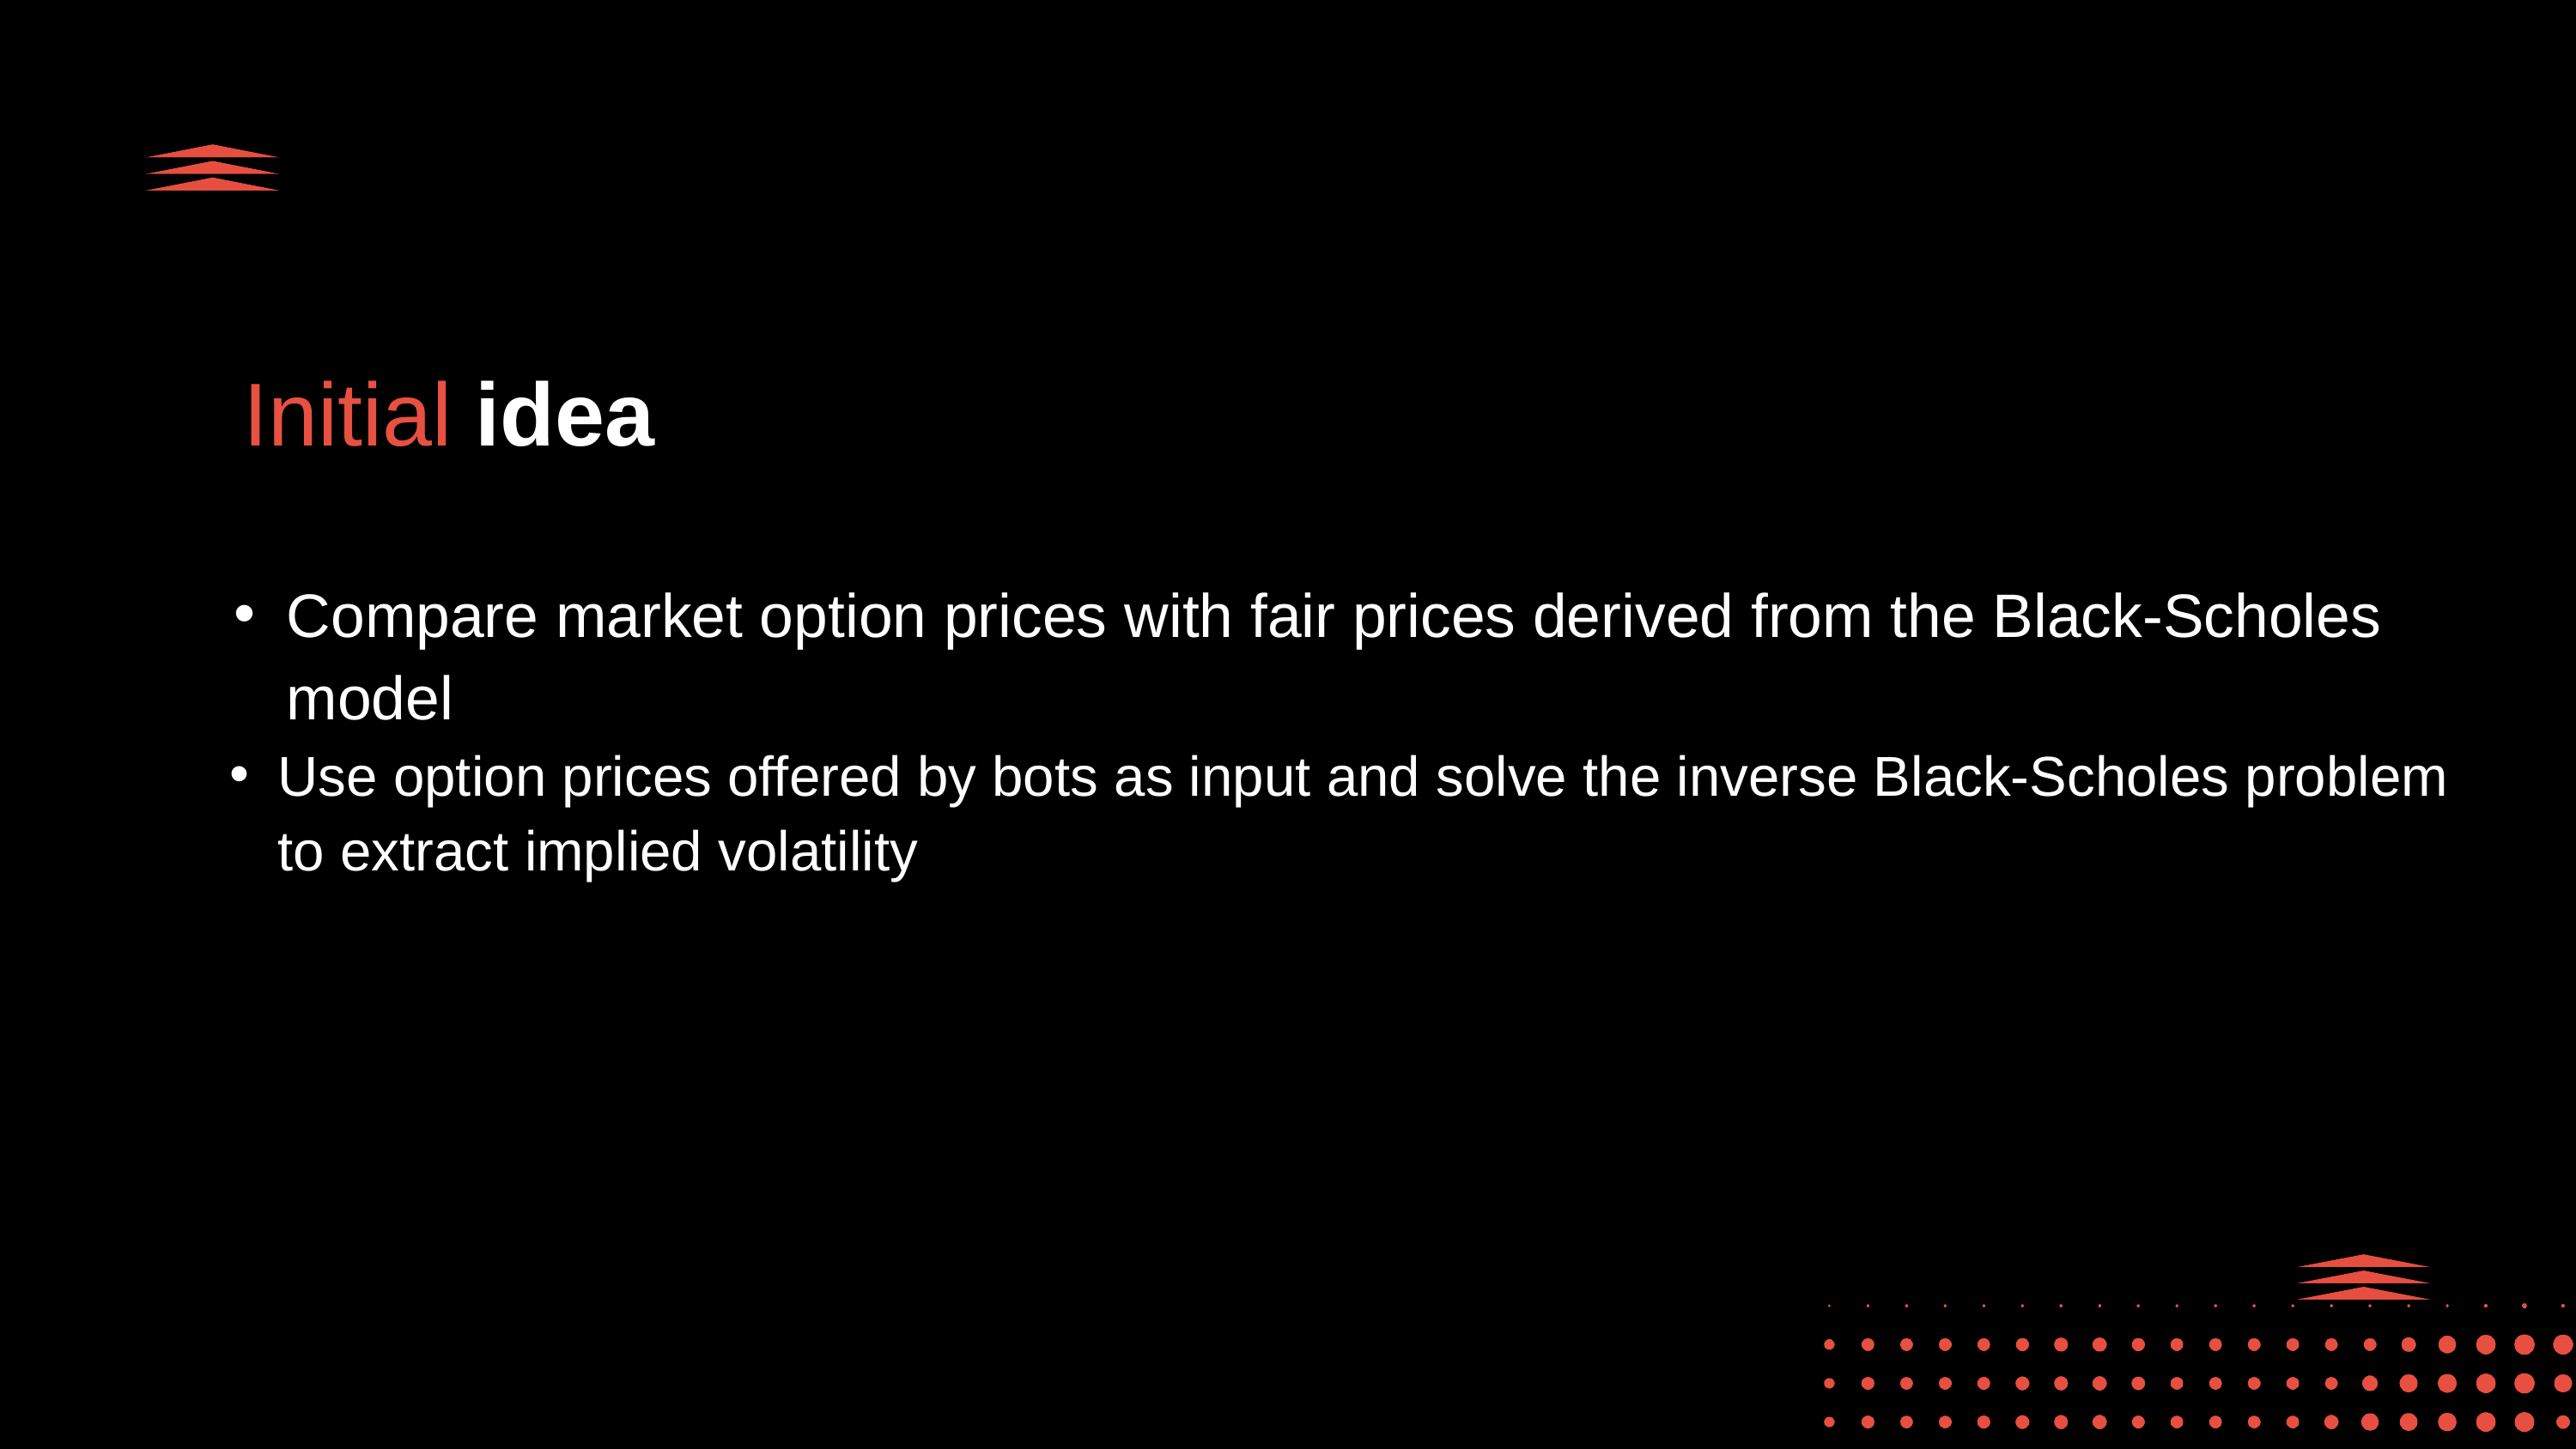

Initial
idea
Compare market option prices with fair prices derived from the Black-Scholes model
Use option prices offered by bots as input and solve the inverse Black-Scholes problem to extract implied volatility